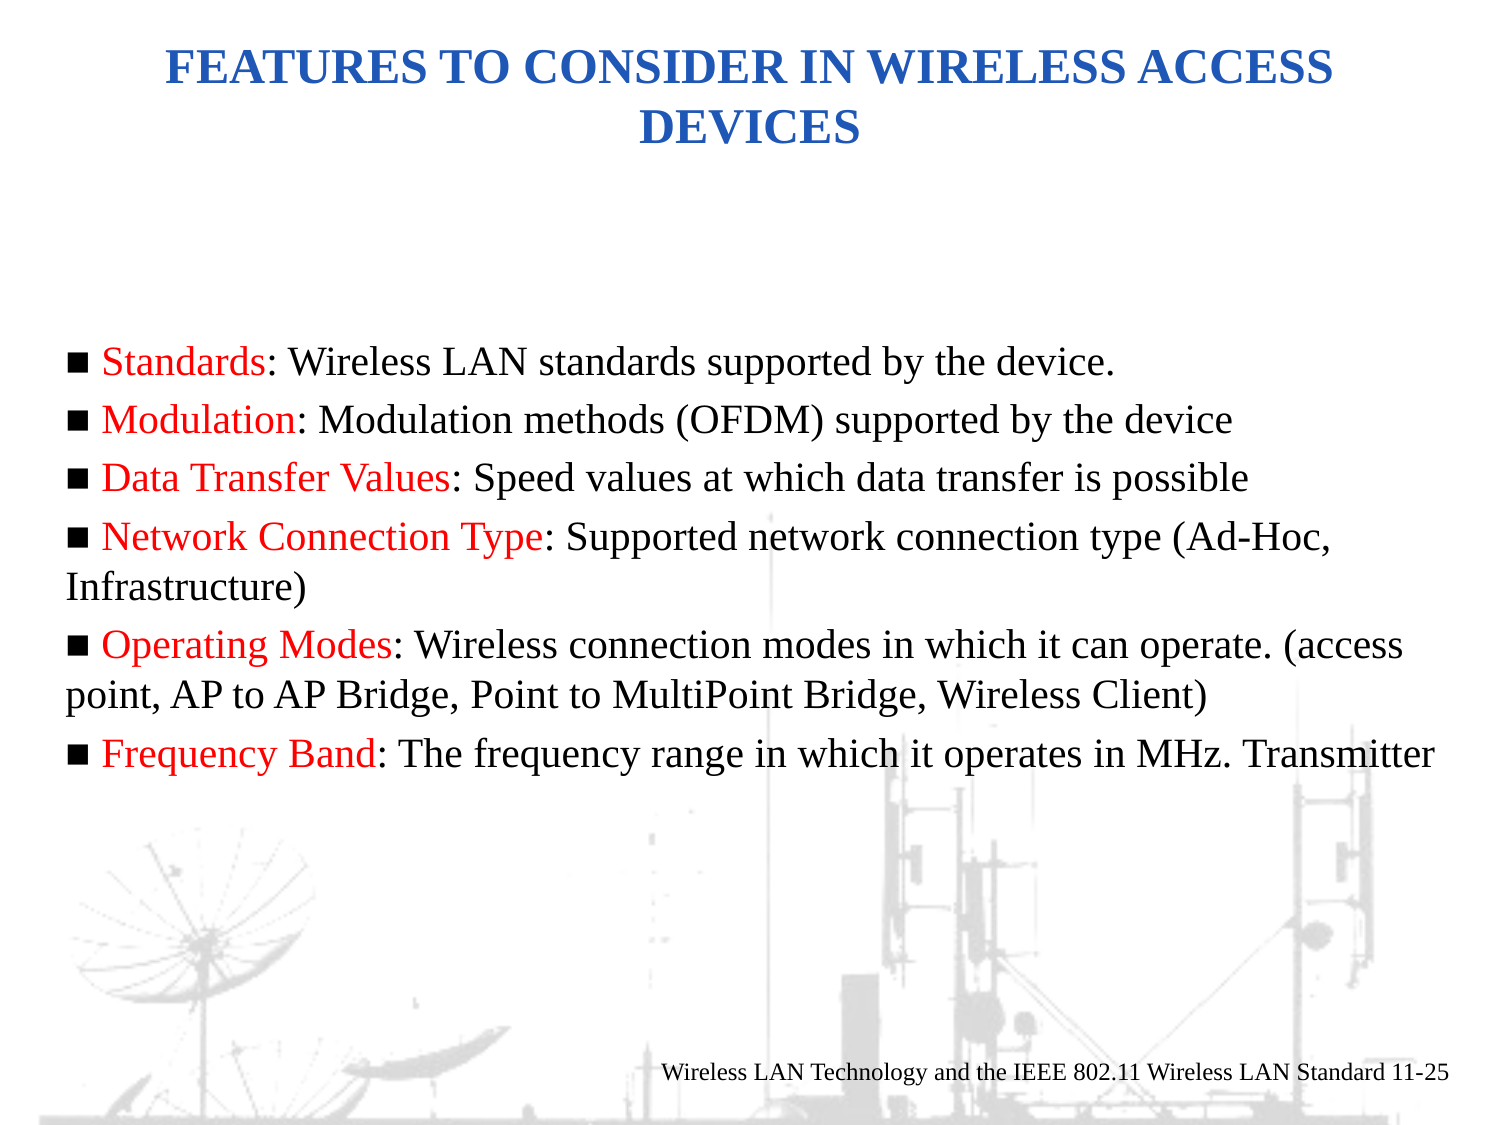

# Features to Consider in Wireless Access Devices
■ Standards: Wireless LAN standards supported by the device.
■ Modulation: Modulation methods (OFDM) supported by the device
■ Data Transfer Values: Speed ​​​​values ​​at which data transfer is possible
■ Network Connection Type: Supported network connection type (Ad-Hoc, Infrastructure)
■ Operating Modes: Wireless connection modes in which it can operate. (access point, AP to AP Bridge, Point to MultiPoint Bridge, Wireless Client)
■ Frequency Band: The frequency range in which it operates in MHz. Transmitter
Wireless LAN Technology and the IEEE 802.11 Wireless LAN Standard 11-25